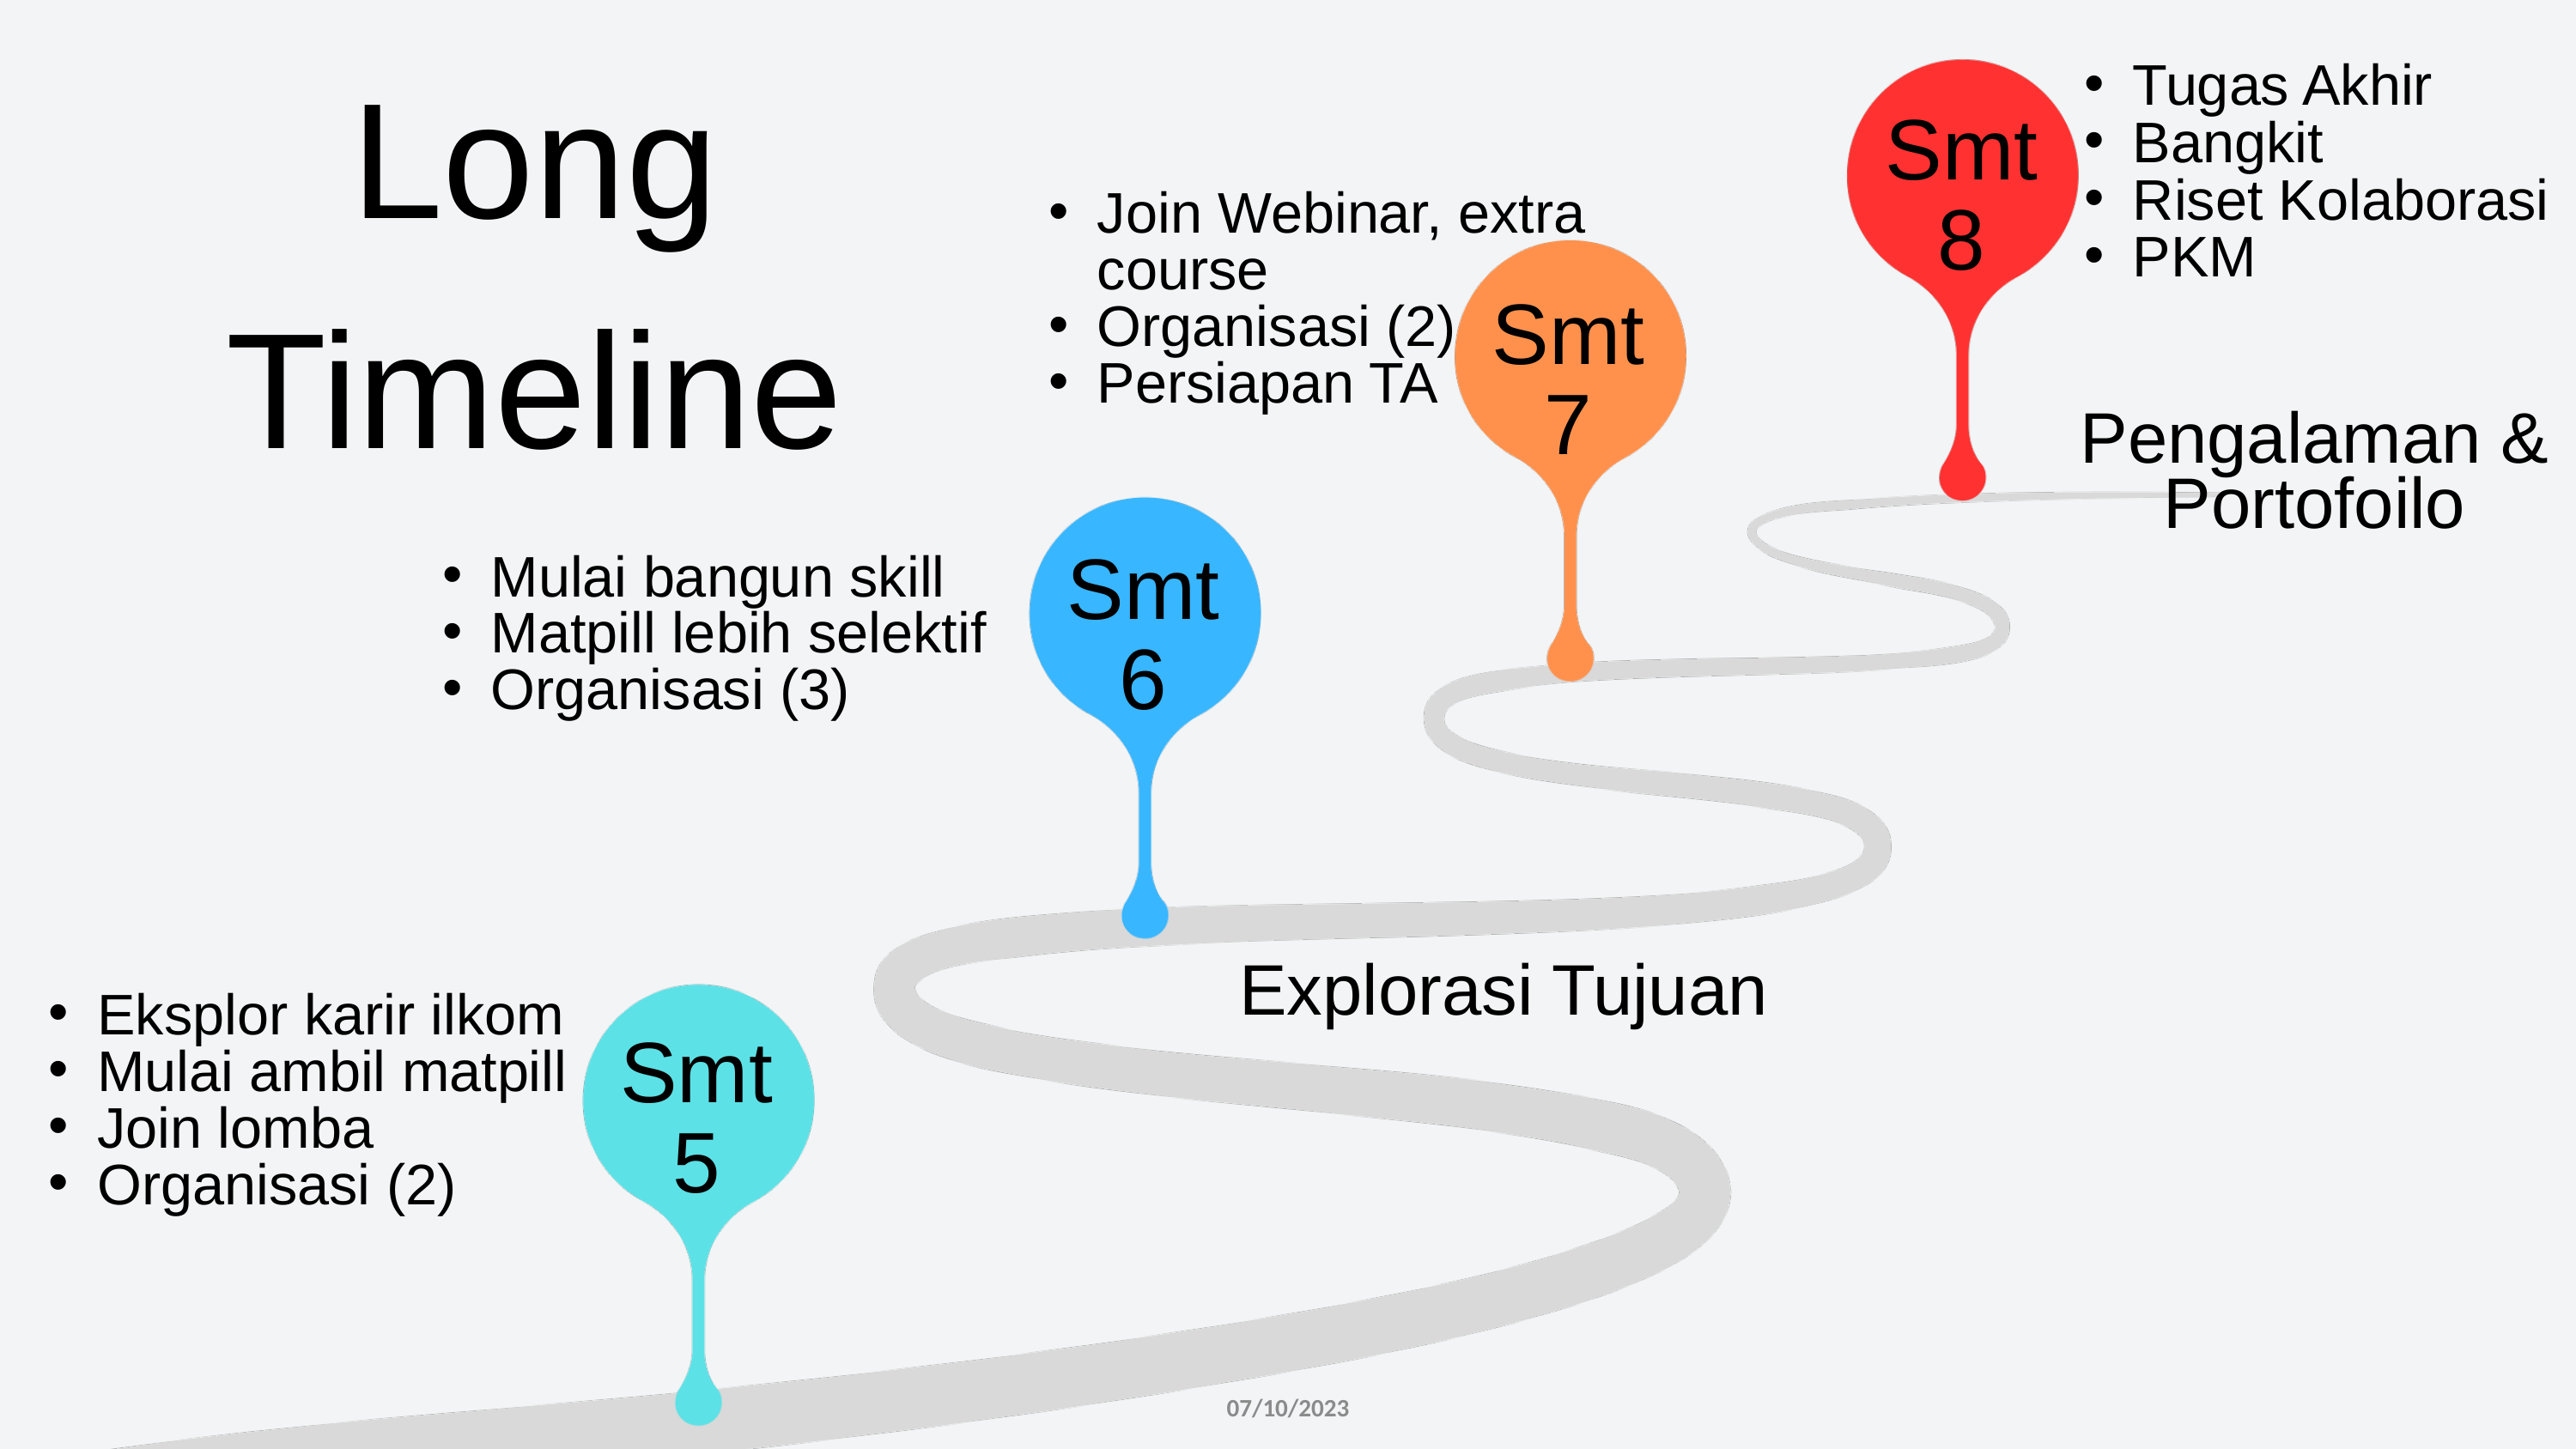

Long Timeline

Smt
8
Smt
7
Smt
6
Smt
5
Tugas Akhir
Bangkit
Riset Kolaborasi
PKM
Join Webinar, extra course
Organisasi (2)
Persiapan TA
Pengalaman &
Portofoilo
Mulai bangun skill
Matpill lebih selektif
Organisasi (3)
Explorasi Tujuan
Eksplor karir ilkom
Mulai ambil matpill
Join lomba
Organisasi (2)
07/10/2023